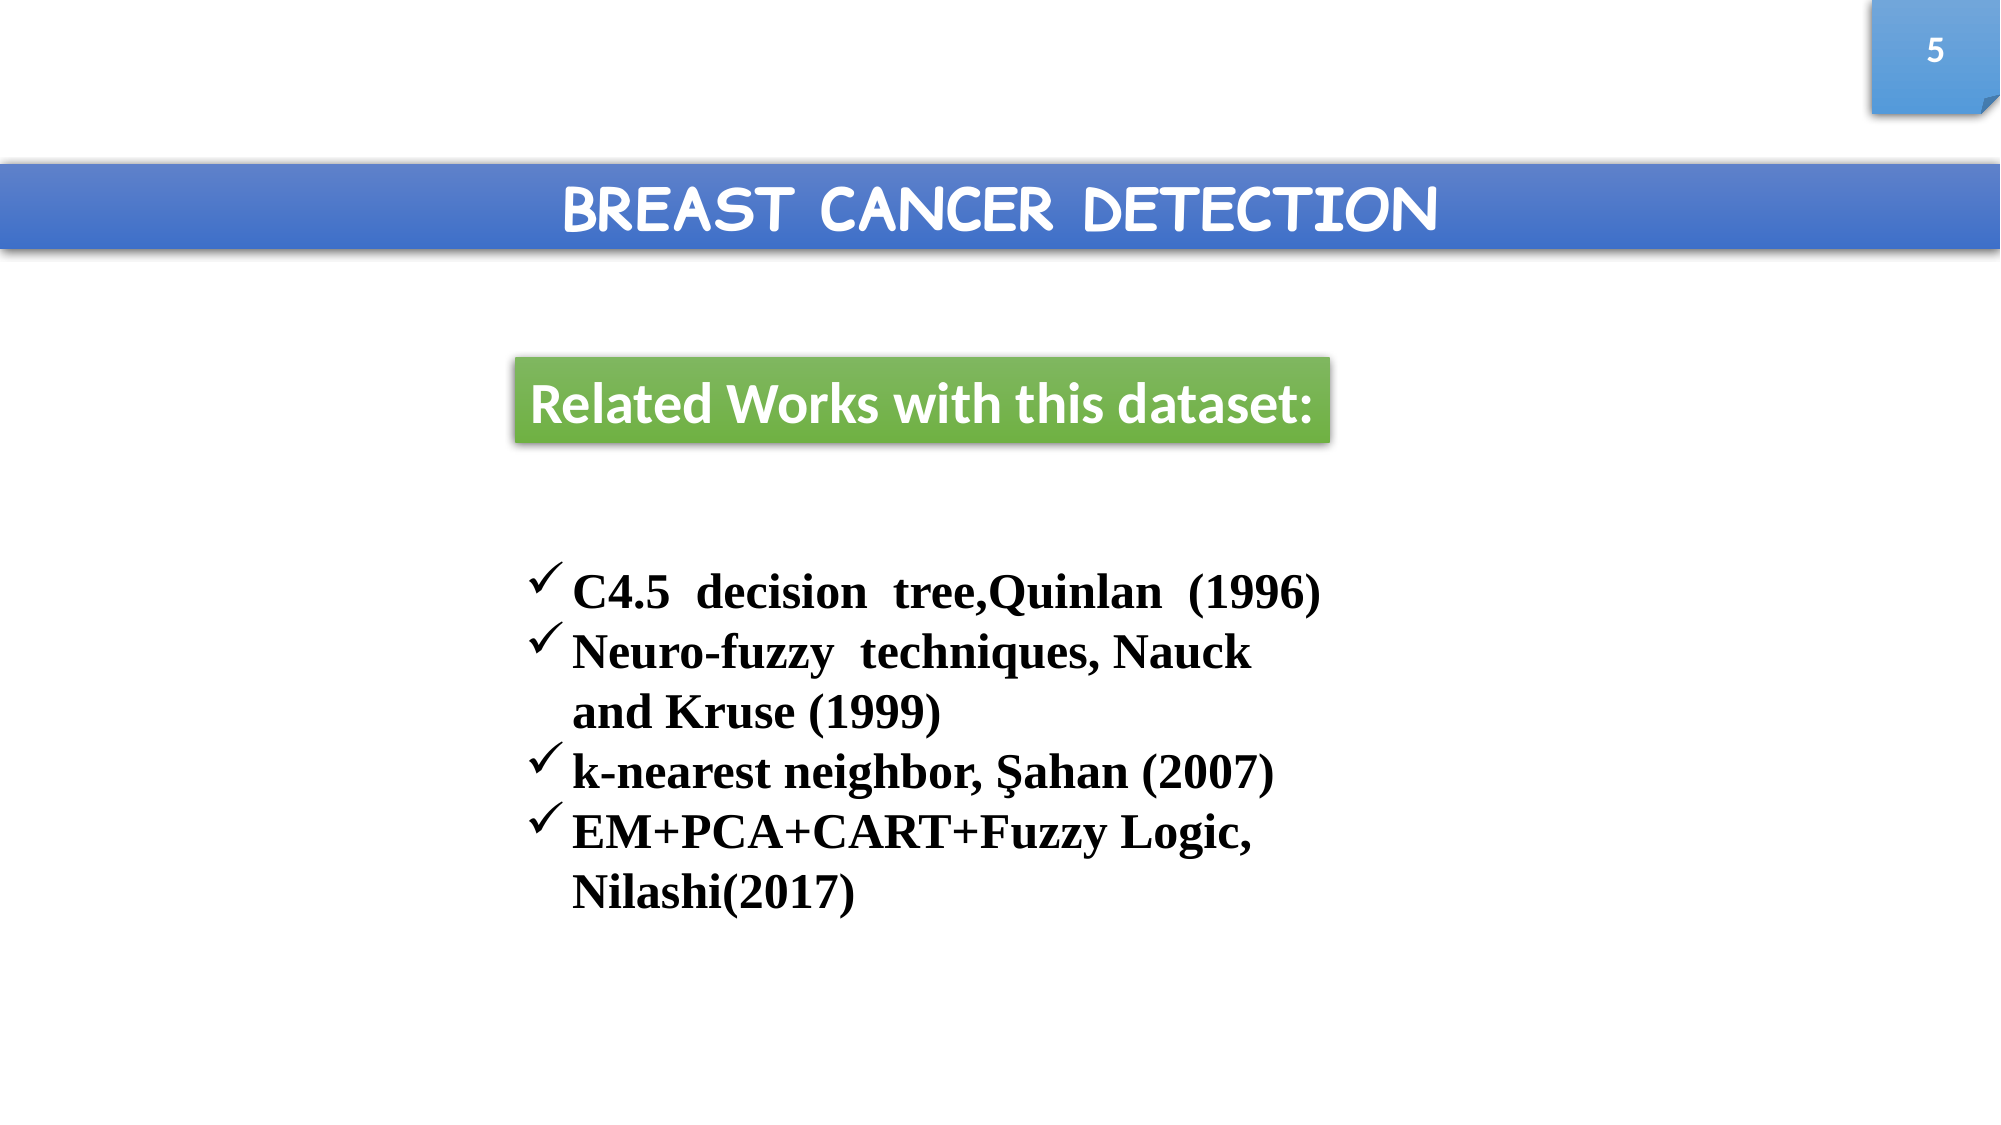

5
BREAST CANCER DETECTION
Related Works with this dataset:
C4.5  decision  tree,Quinlan  (1996)
Neuro-fuzzy  techniques, Nauck and Kruse (1999)
k-nearest neighbor, Şahan (2007)
EM+PCA+CART+Fuzzy Logic, Nilashi(2017)